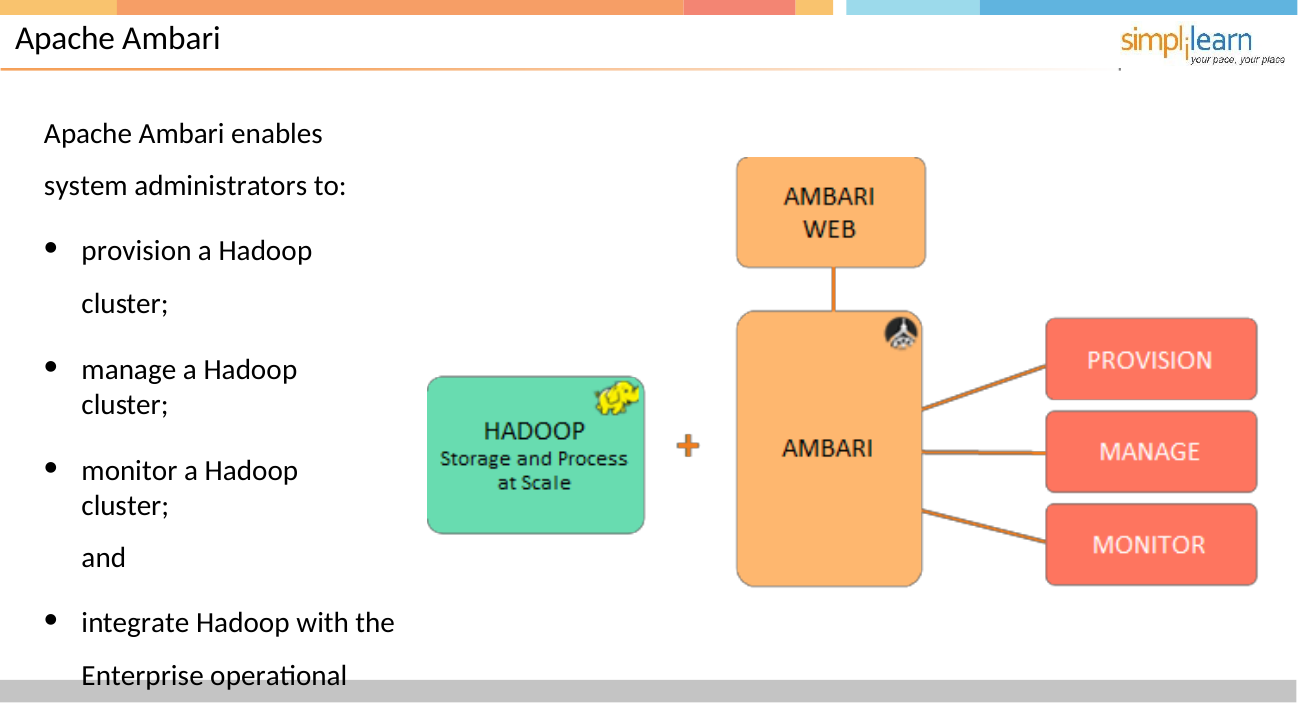

# Apache Ambari

Apache Ambari enables
system administrators to:
provision a Hadoop cluster;

manage a Hadoop cluster;

monitor a Hadoop cluster;
and
integrate Hadoop with the Enterprise operational tools.